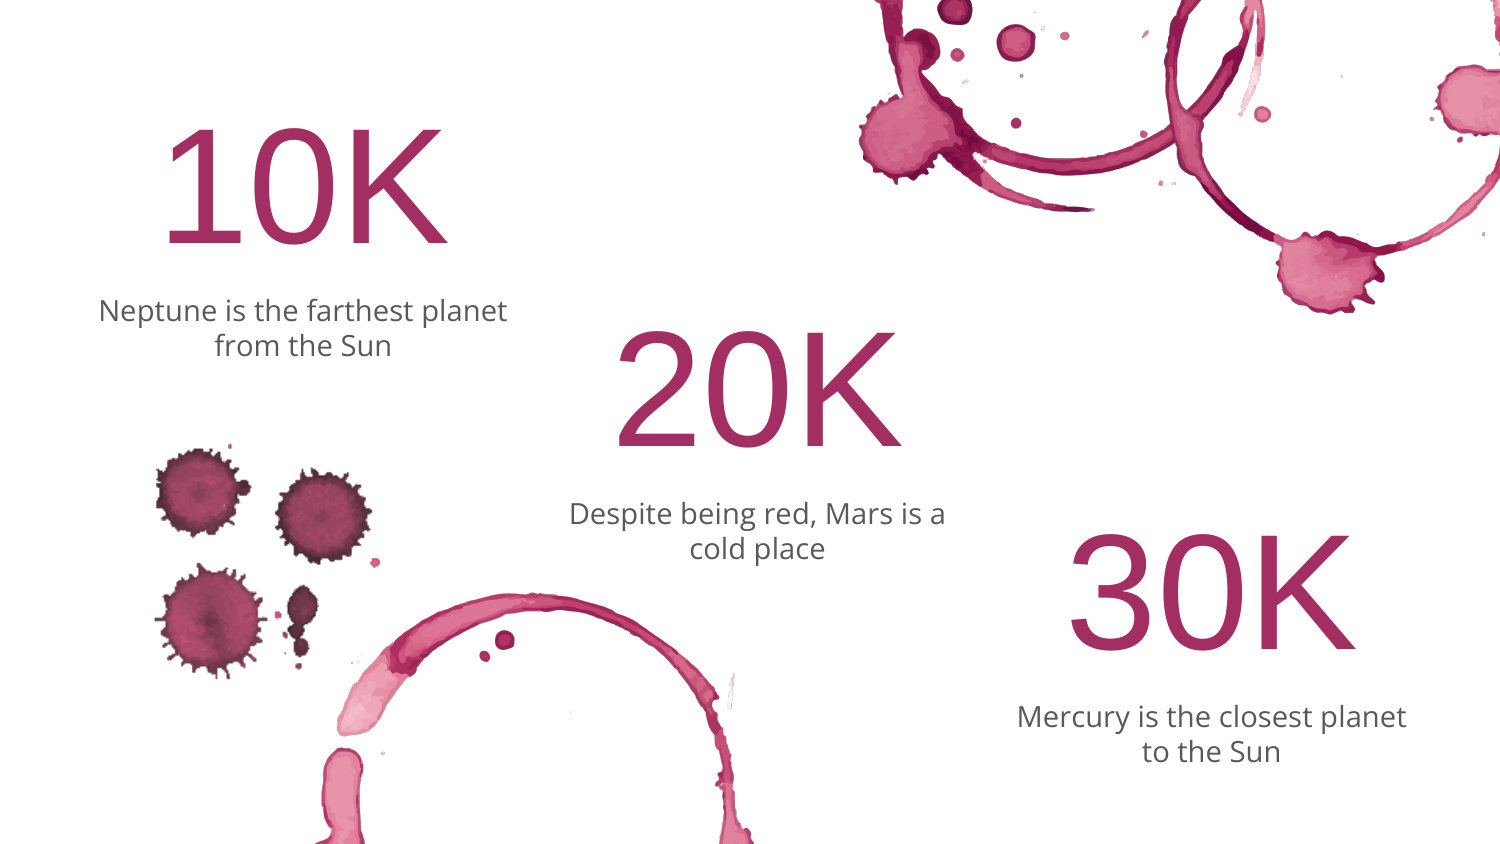

# 10K
Neptune is the farthest planet from the Sun
20K
Despite being red, Mars is a cold place
30K
Mercury is the closest planet to the Sun